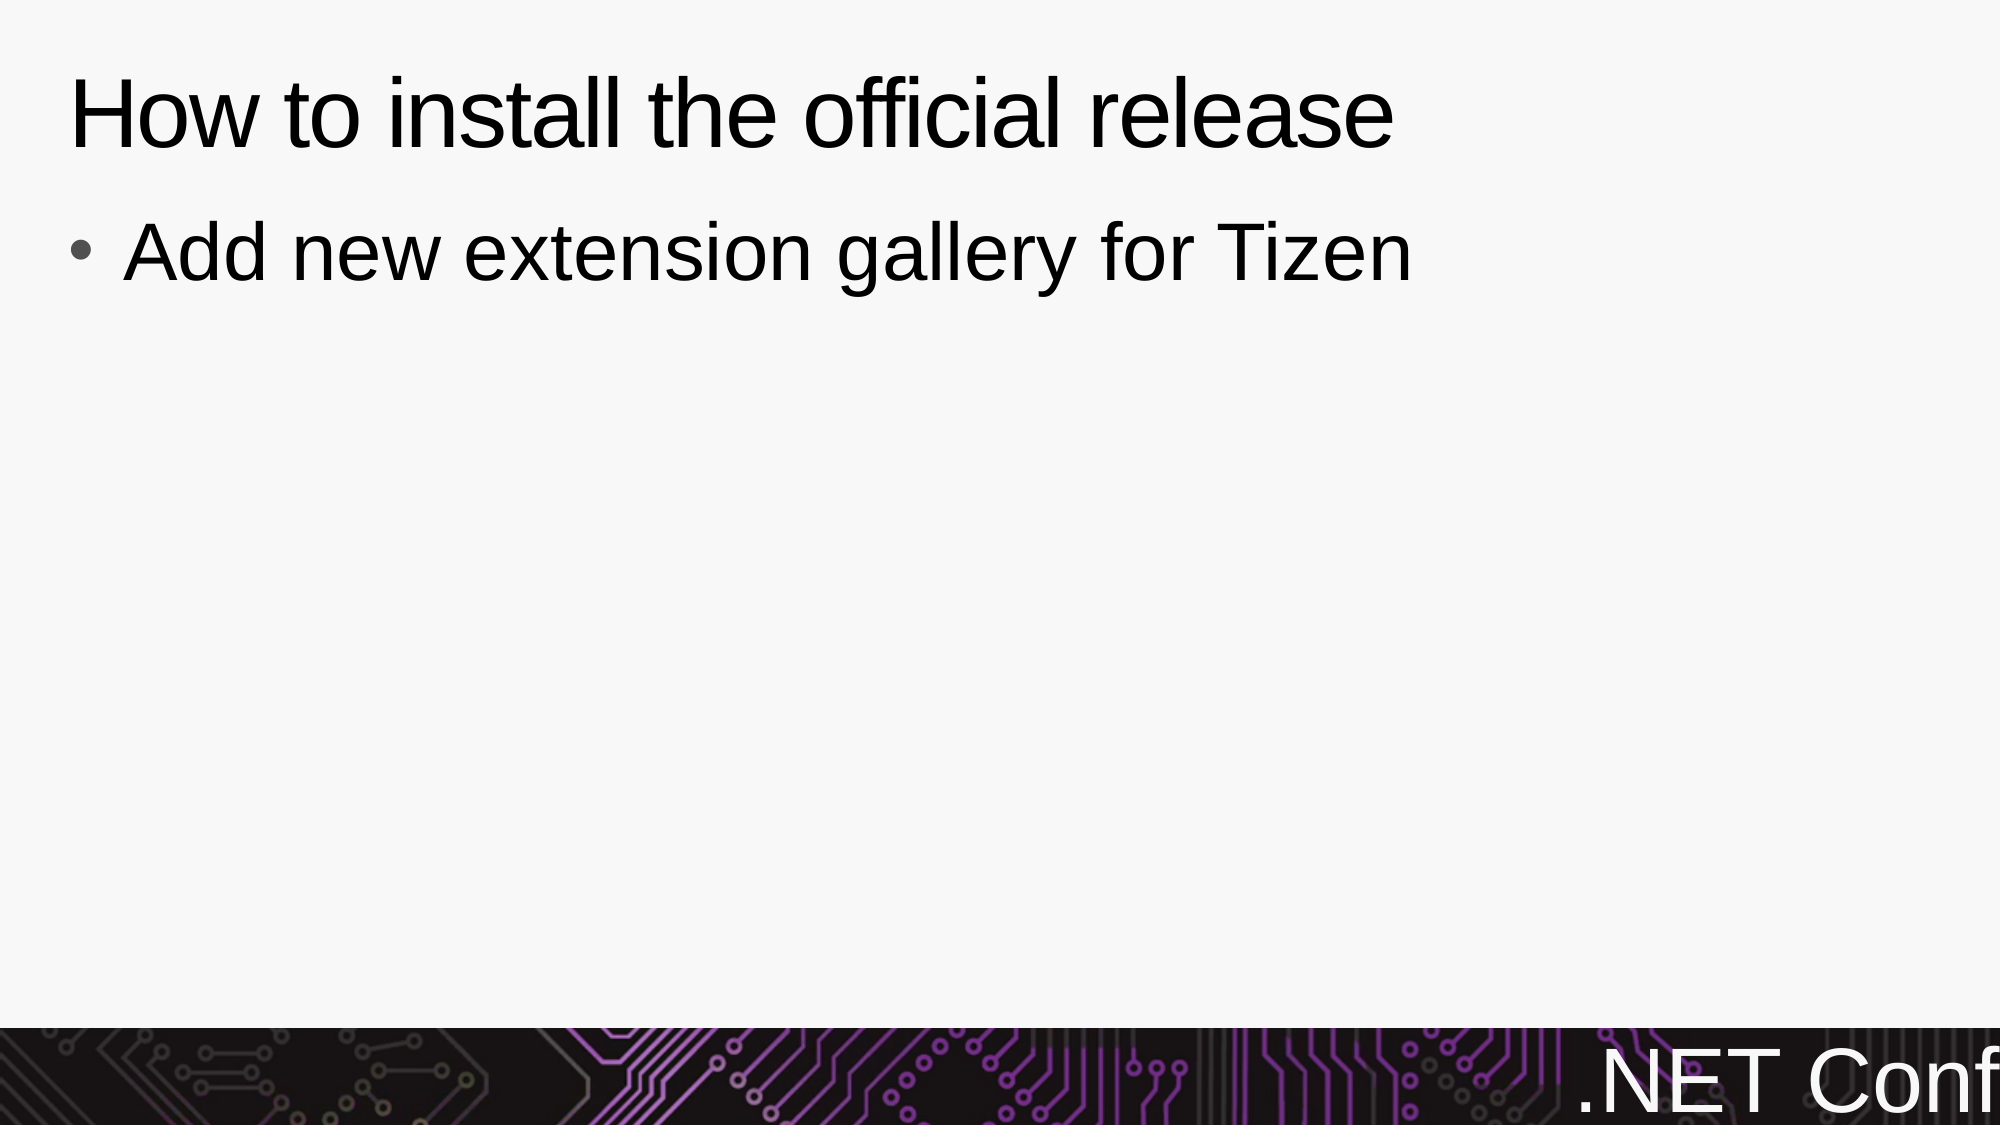

# How to install the official release
Add new extension gallery for Tizen